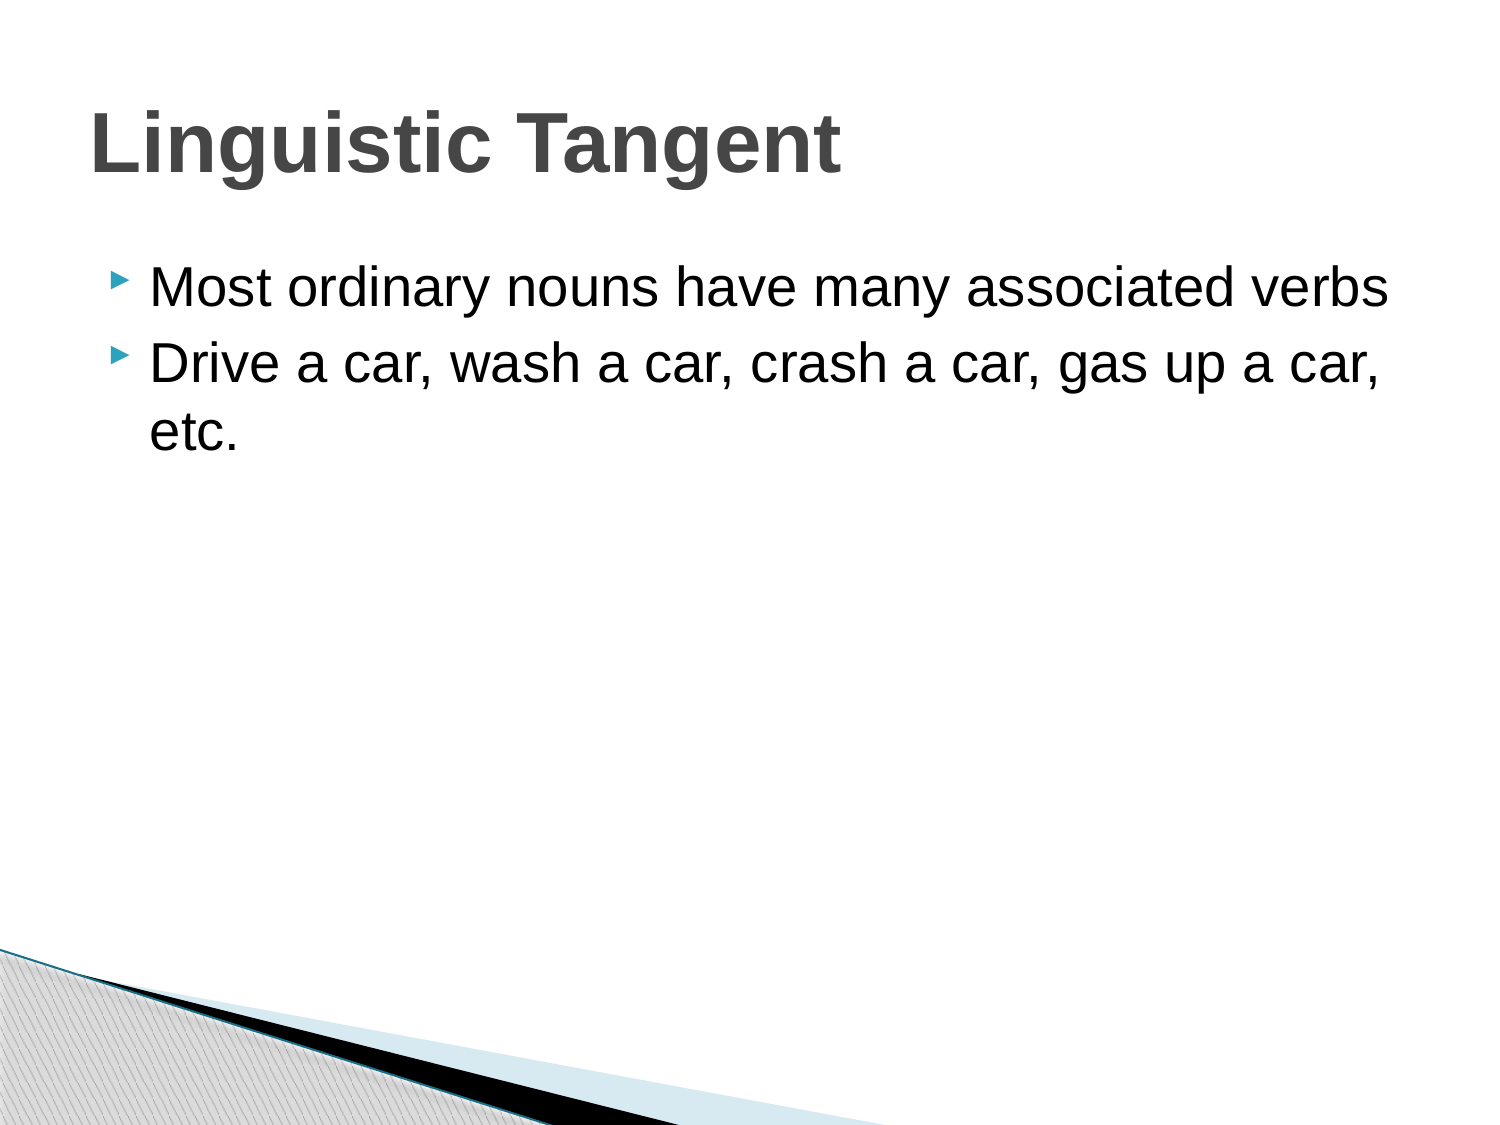

# Linguistic Tangent
Most ordinary nouns have many associated verbs
Drive a car, wash a car, crash a car, gas up a car, etc.